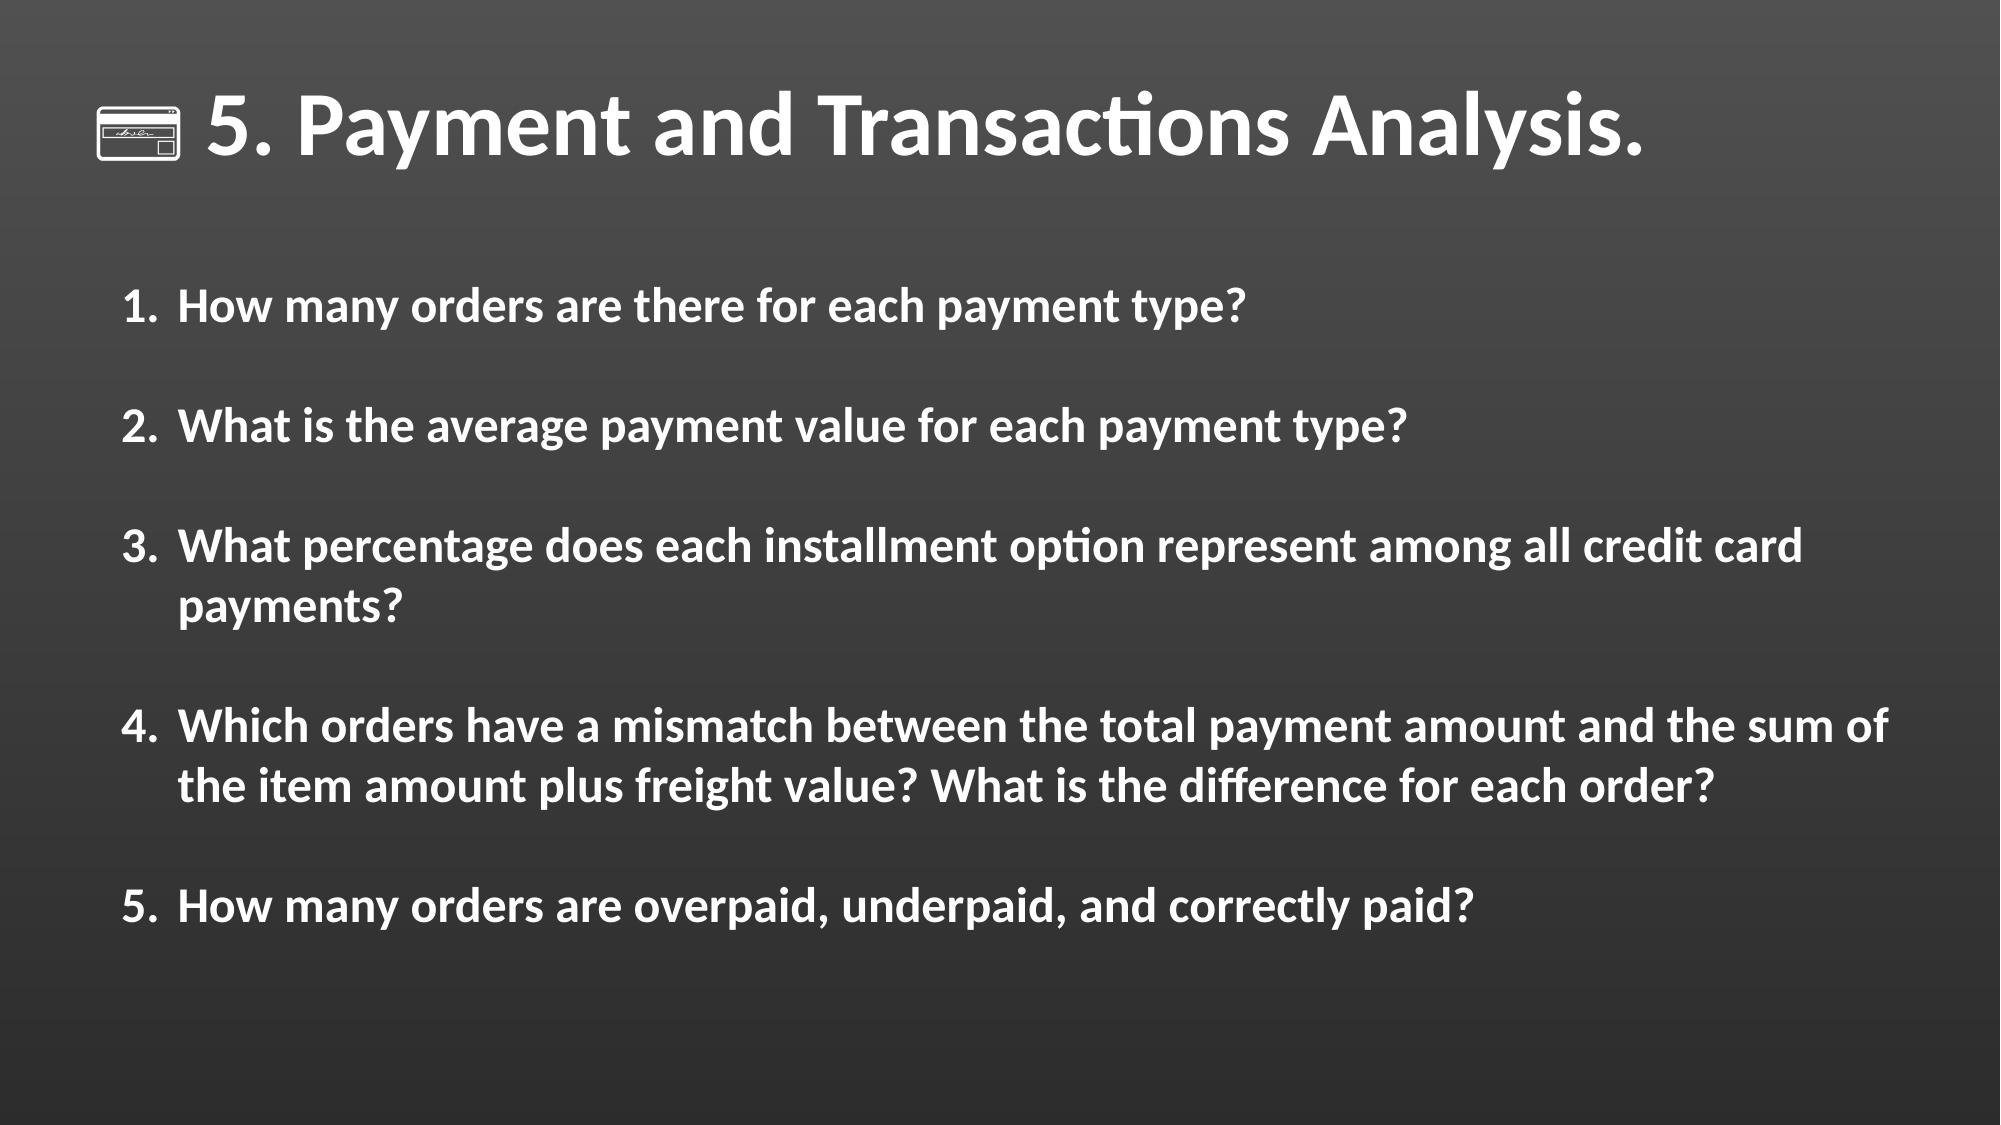

# 💳 5. Payment and Transactions Analysis.
How many orders are there for each payment type?

What is the average payment value for each payment type?

What percentage does each installment option represent among all credit card payments?

Which orders have a mismatch between the total payment amount and the sum of the item amount plus freight value? What is the difference for each order?

How many orders are overpaid, underpaid, and correctly paid?